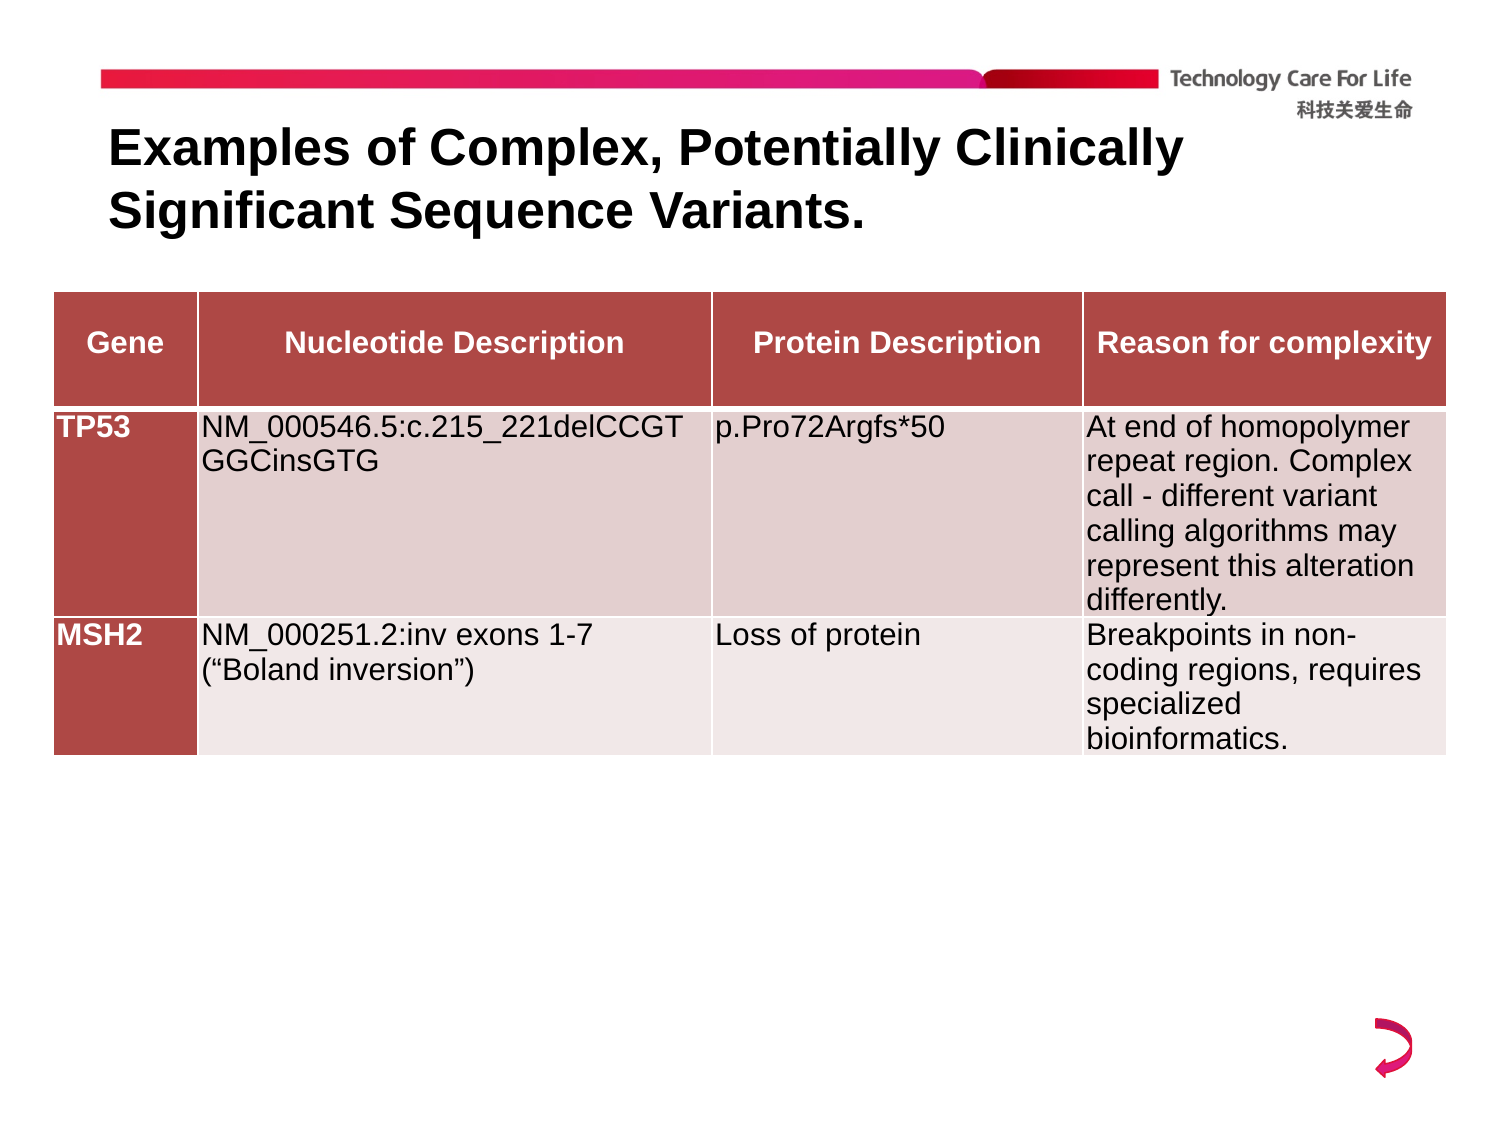

# Examples of Complex, Potentially Clinically Significant Sequence Variants.
| Gene | Nucleotide Description | Protein Description | Reason for complexity |
| --- | --- | --- | --- |
| TP53 | NM\_000546.5:c.215\_221delCCGTGGCinsGTG | p.Pro72Argfs\*50 | At end of homopolymer repeat region. Complex call - different variant calling algorithms may represent this alteration differently. |
| MSH2 | NM\_000251.2:inv exons 1-7 (“Boland inversion”) | Loss of protein | Breakpoints in non-coding regions, requires specialized bioinformatics. |